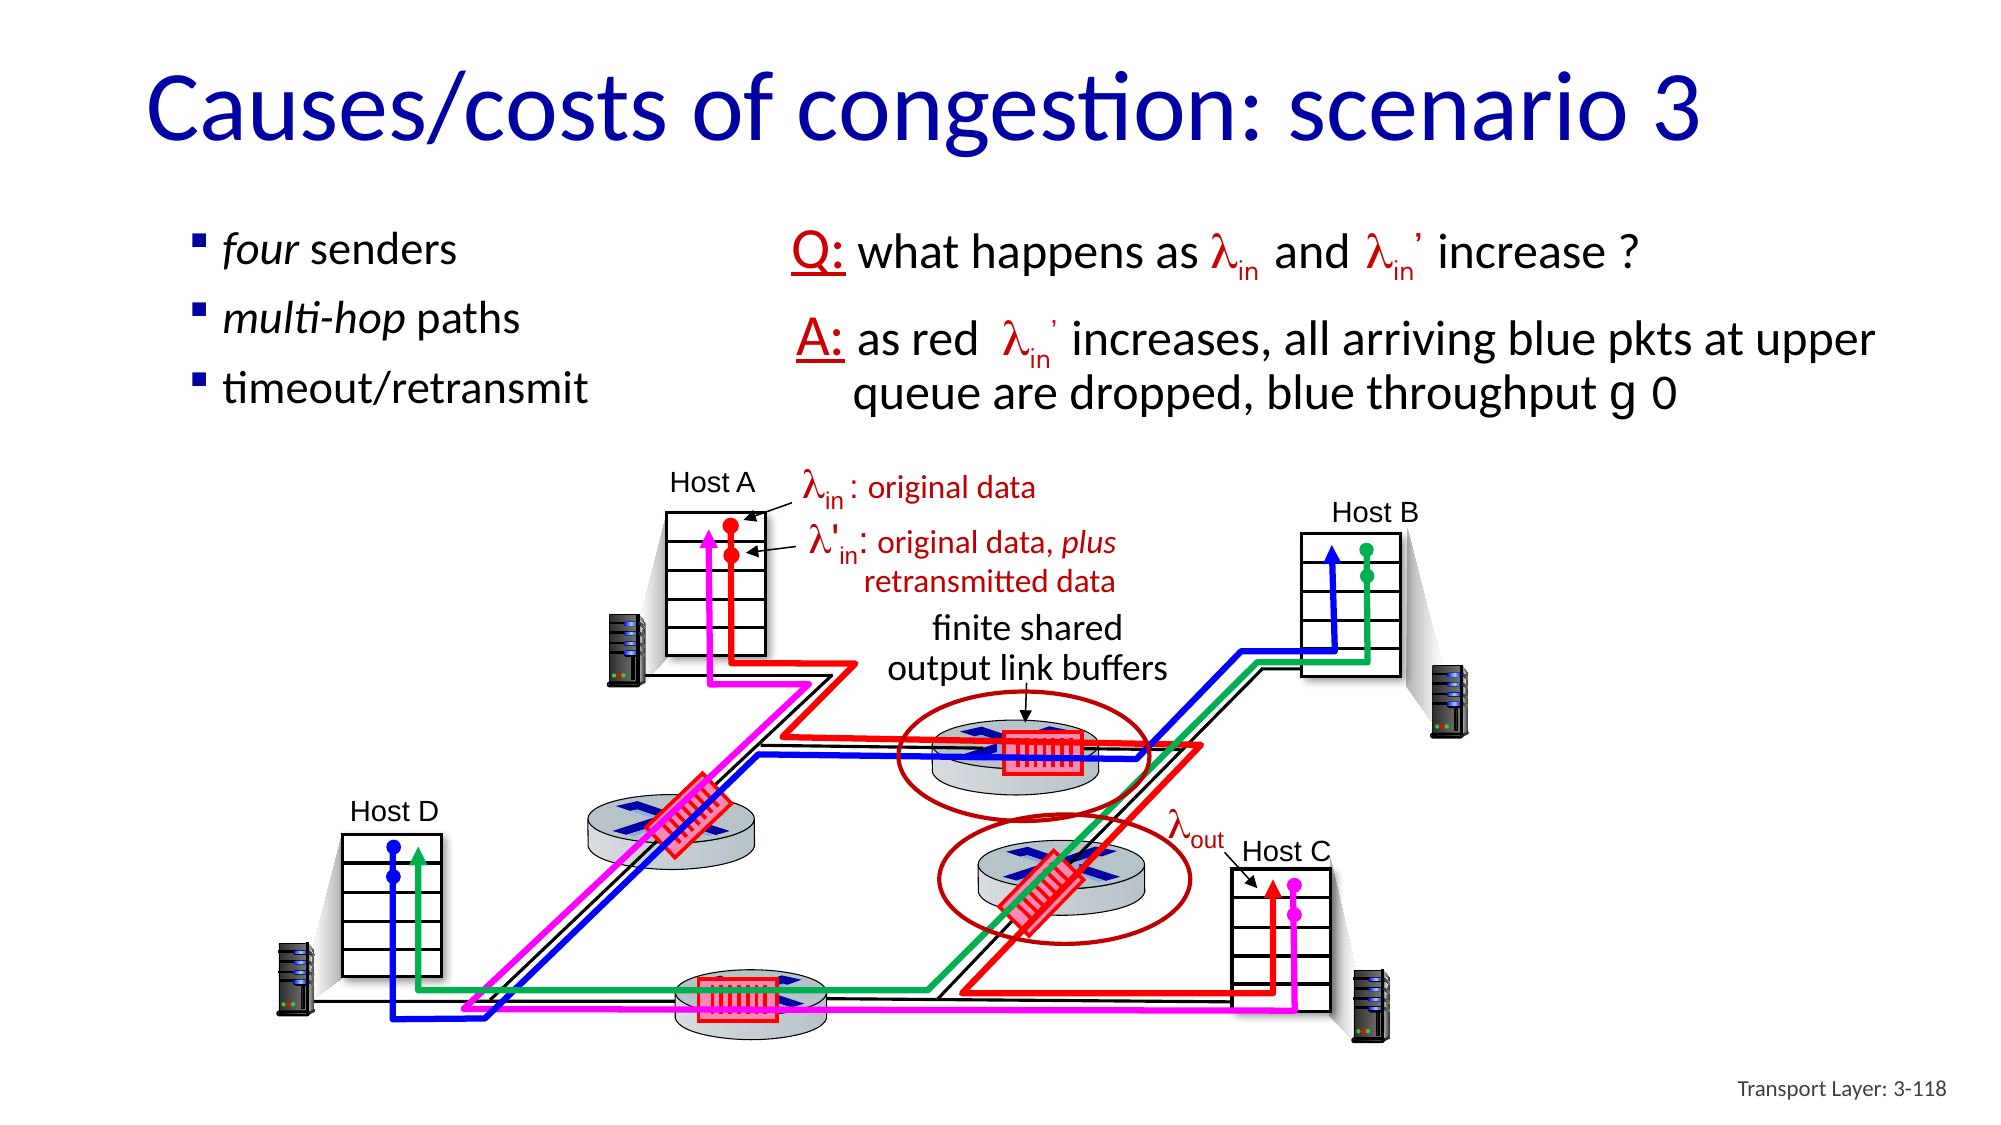

# Causes/costs of congestion: scenario 3
Q: what happens as λin and λin’ increase ?
four senders
multi-hop paths
timeout/retransmit

A: as red  λin’ increases, all arriving blue pkts at upper queue are dropped, blue throughput g 0
λin : original data

Host A
Host B
λ'in: original data, plus retransmitted data

finite shared output link buffers

Host D
λout

Host C

Transport Layer: 3-118